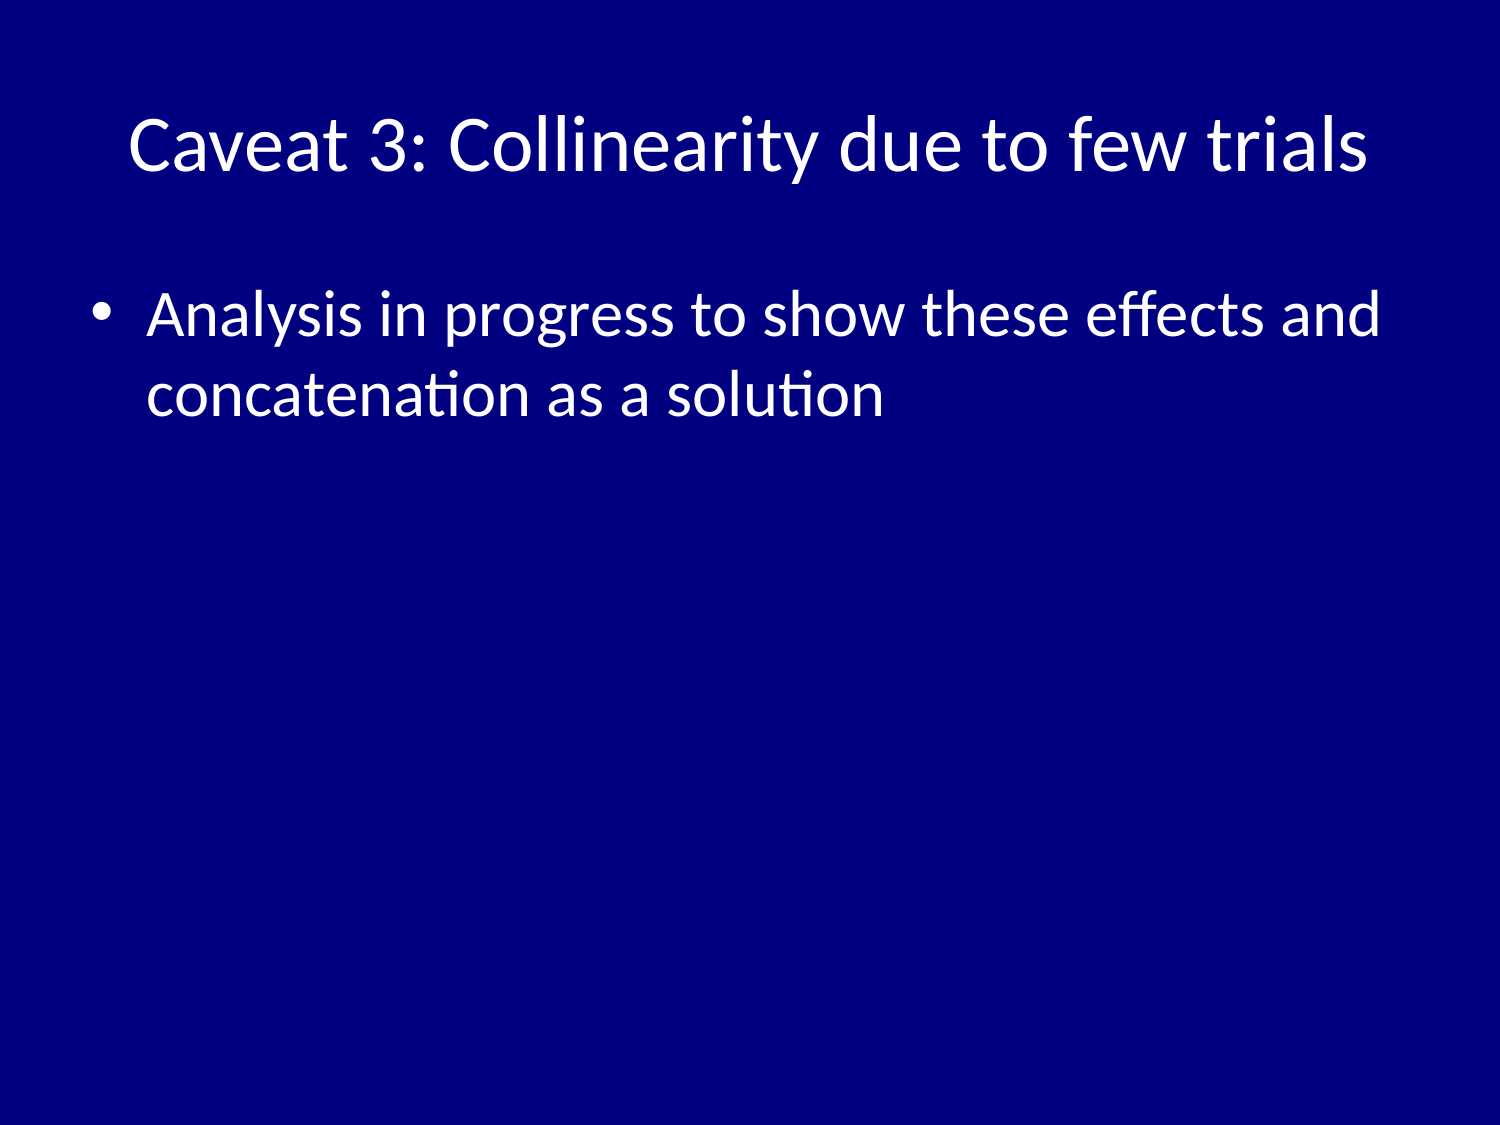

# Caveat 3: Collinearity due to few trials
Analysis in progress to show these effects and concatenation as a solution